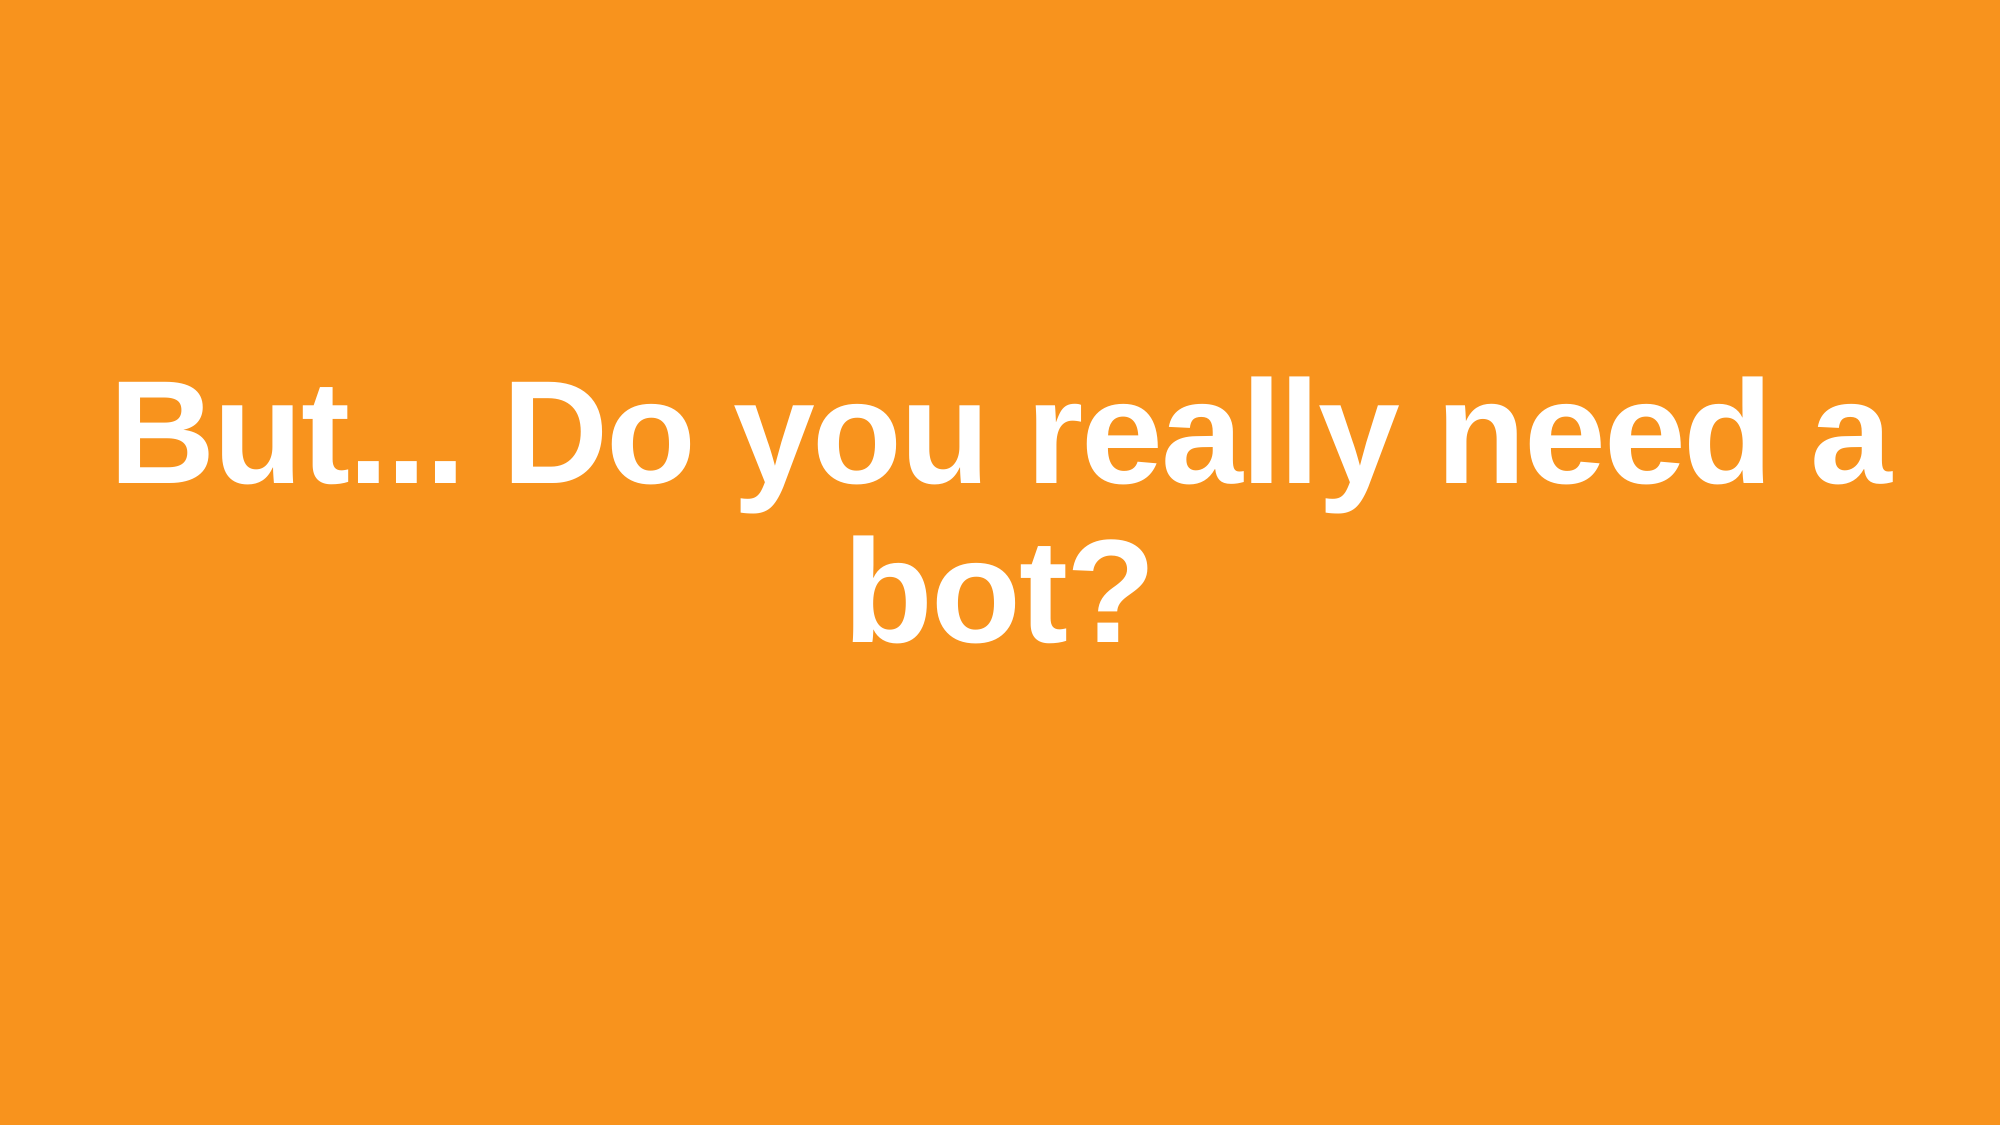

# But... Do you really need a bot?